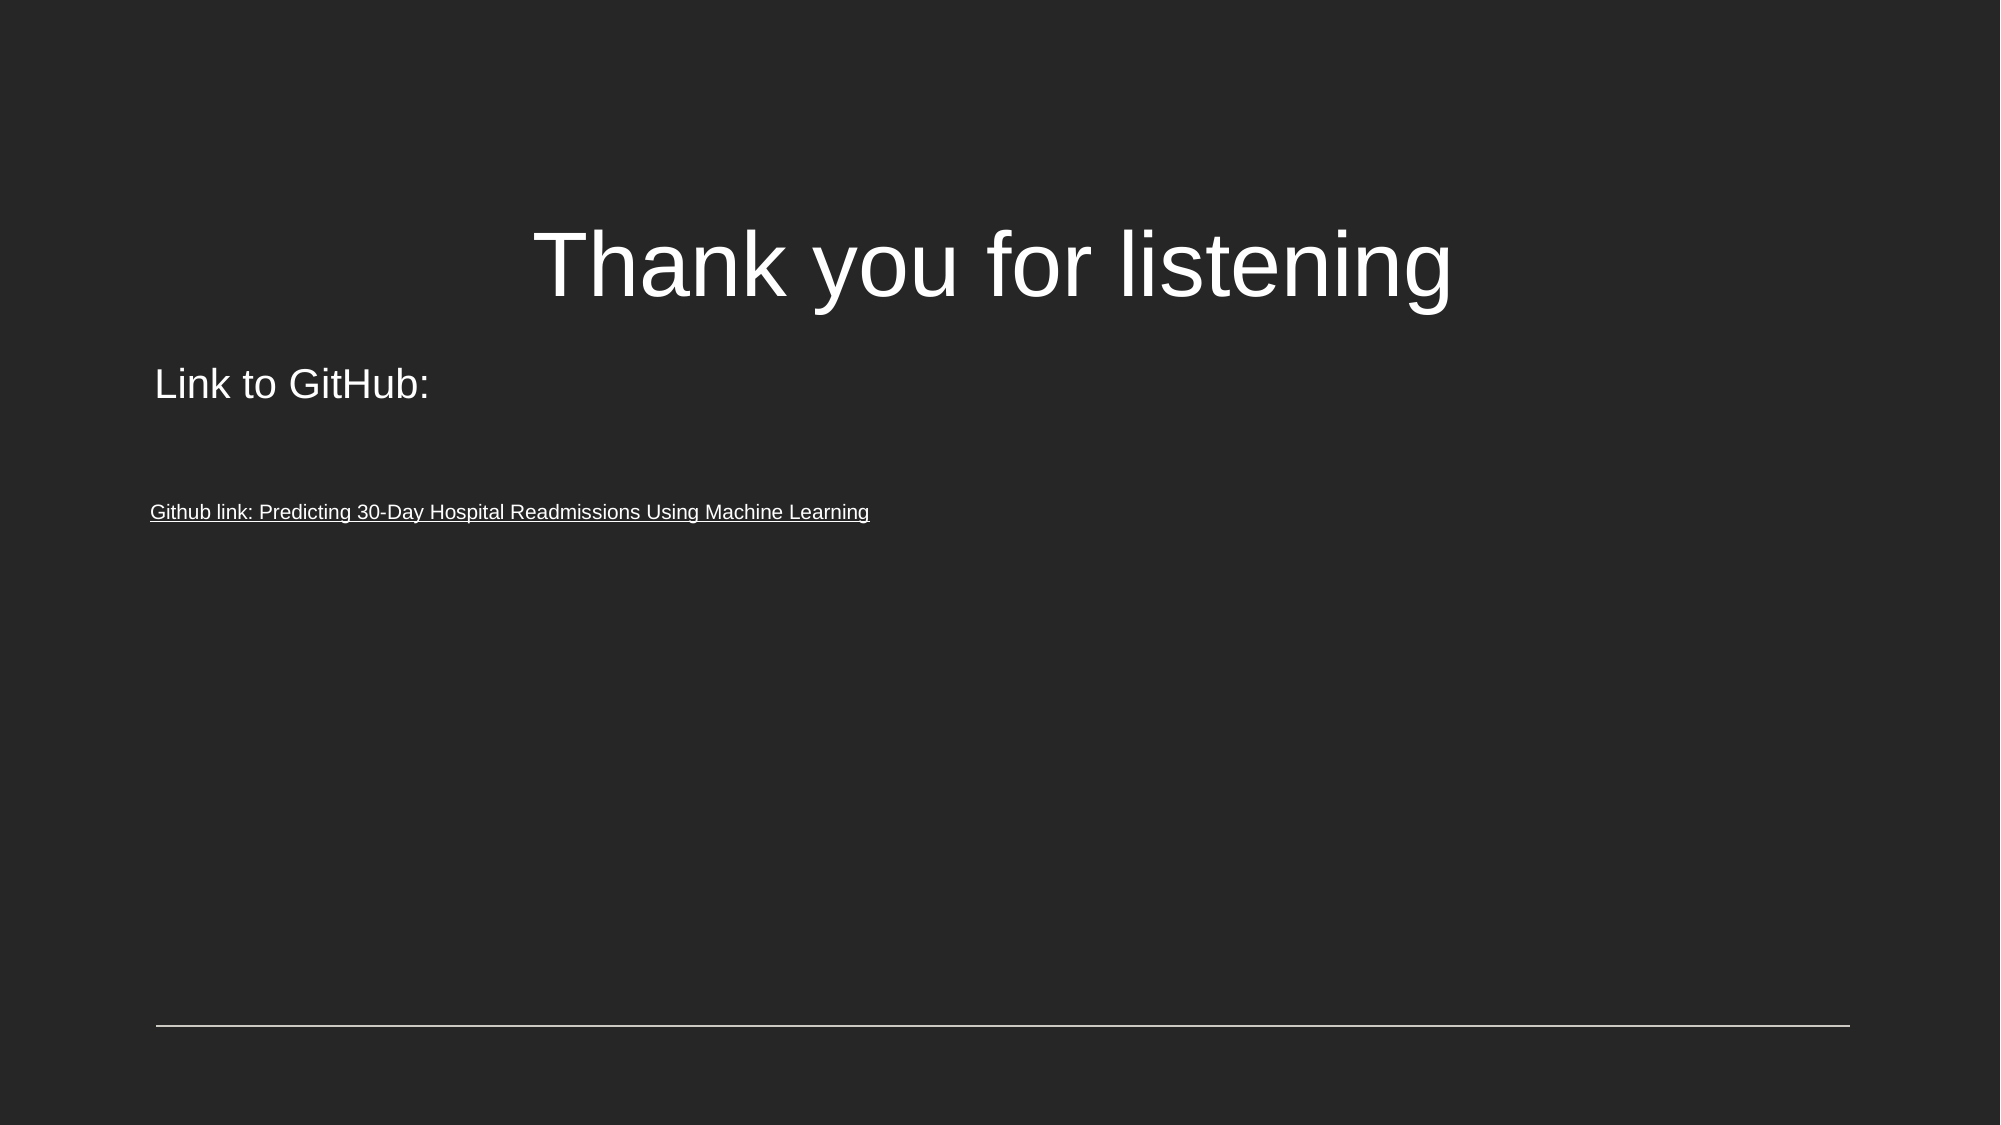

# Thank you for listening
Link to GitHub:

Github link: Predicting 30-Day Hospital Readmissions Using Machine Learning